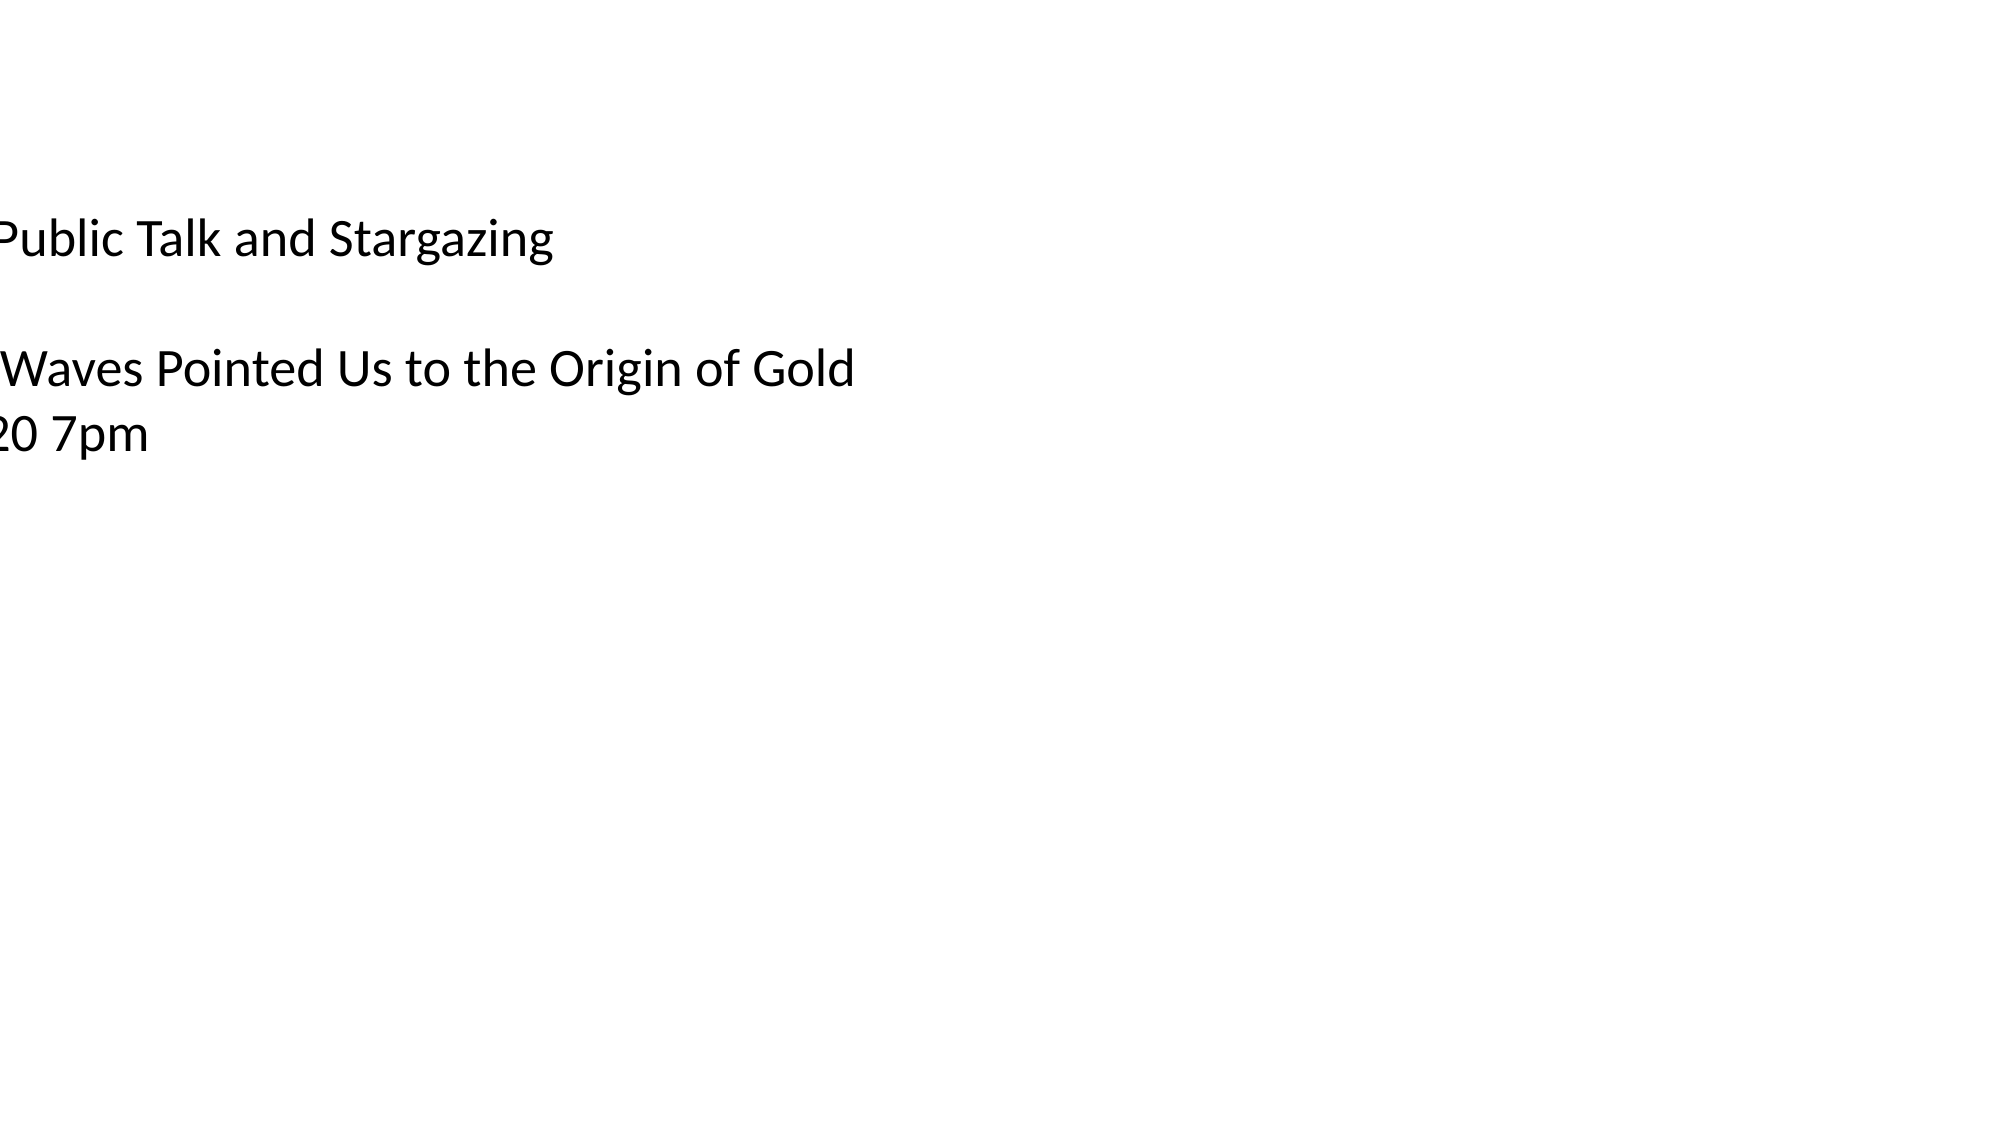

Upcoming Event - Public Talk and Stargazing
How Gravitational Waves Pointed Us to the Origin of Gold
February 14th, 2020 7pm
301 Pupin Hall